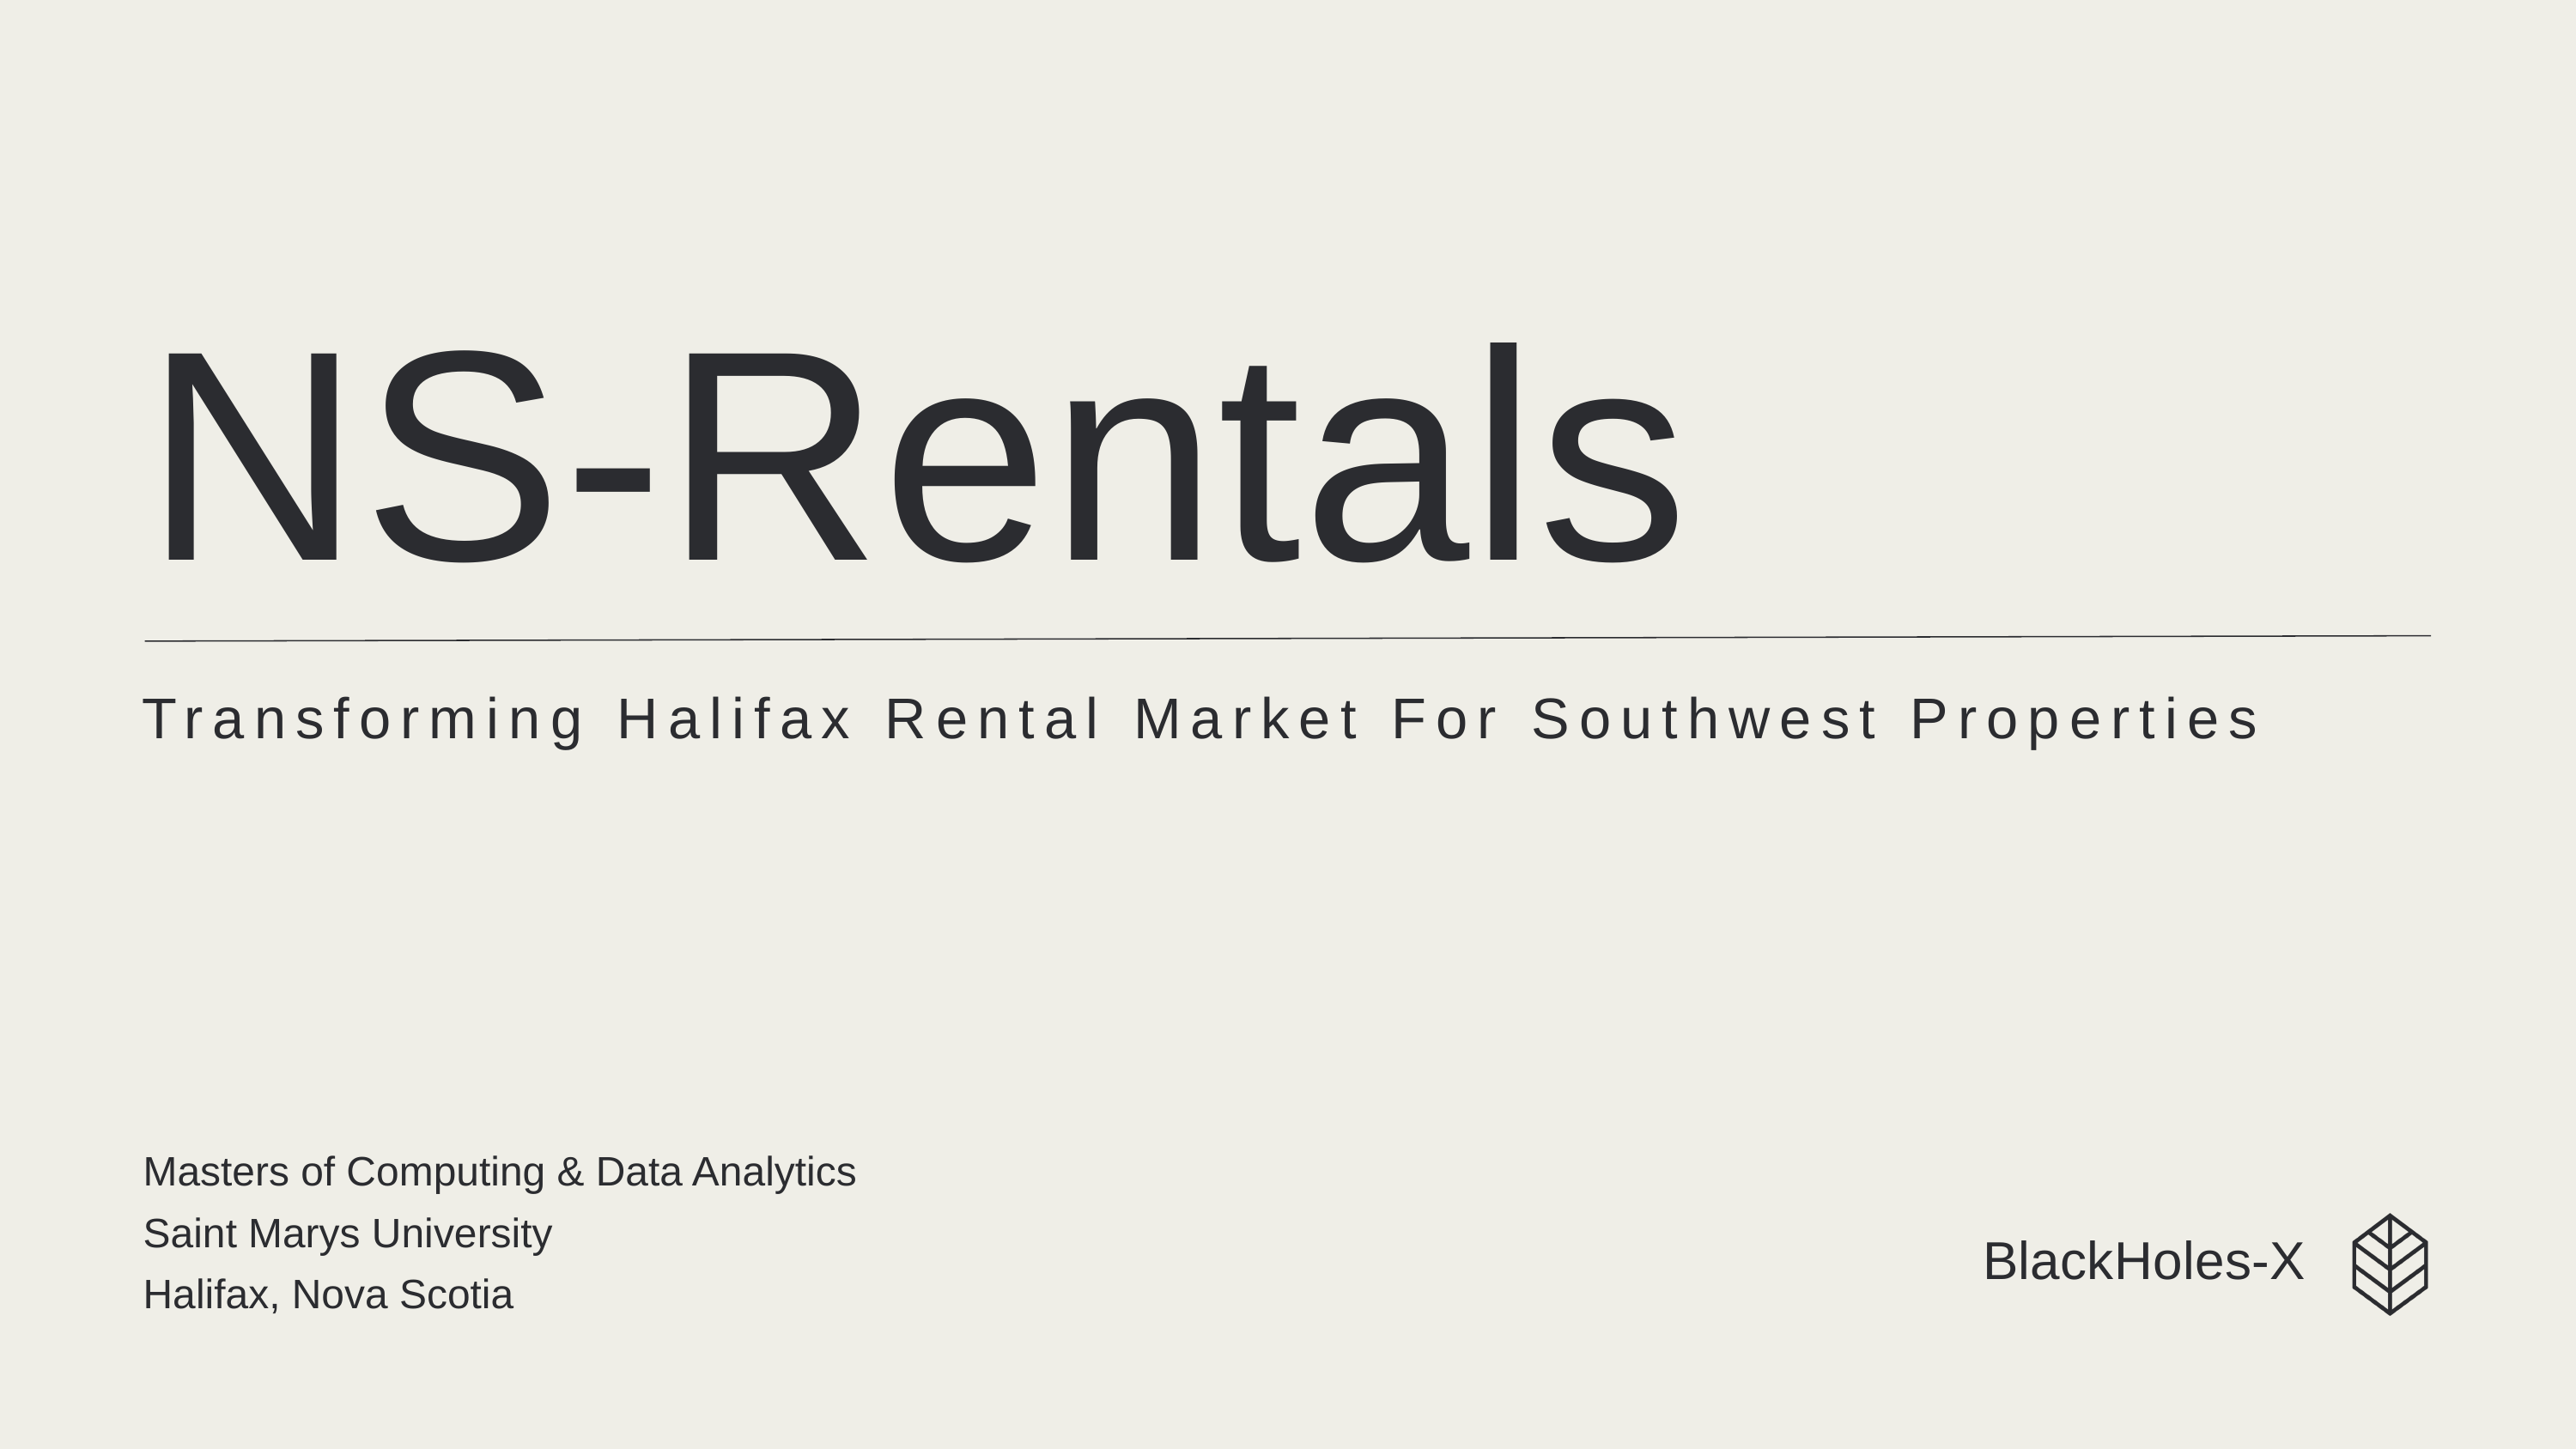

NS-Rentals

Transforming Halifax Rental Market For Southwest Properties
Masters of Computing & Data Analytics
Saint Marys University
Halifax, Nova Scotia

BlackHoles-X